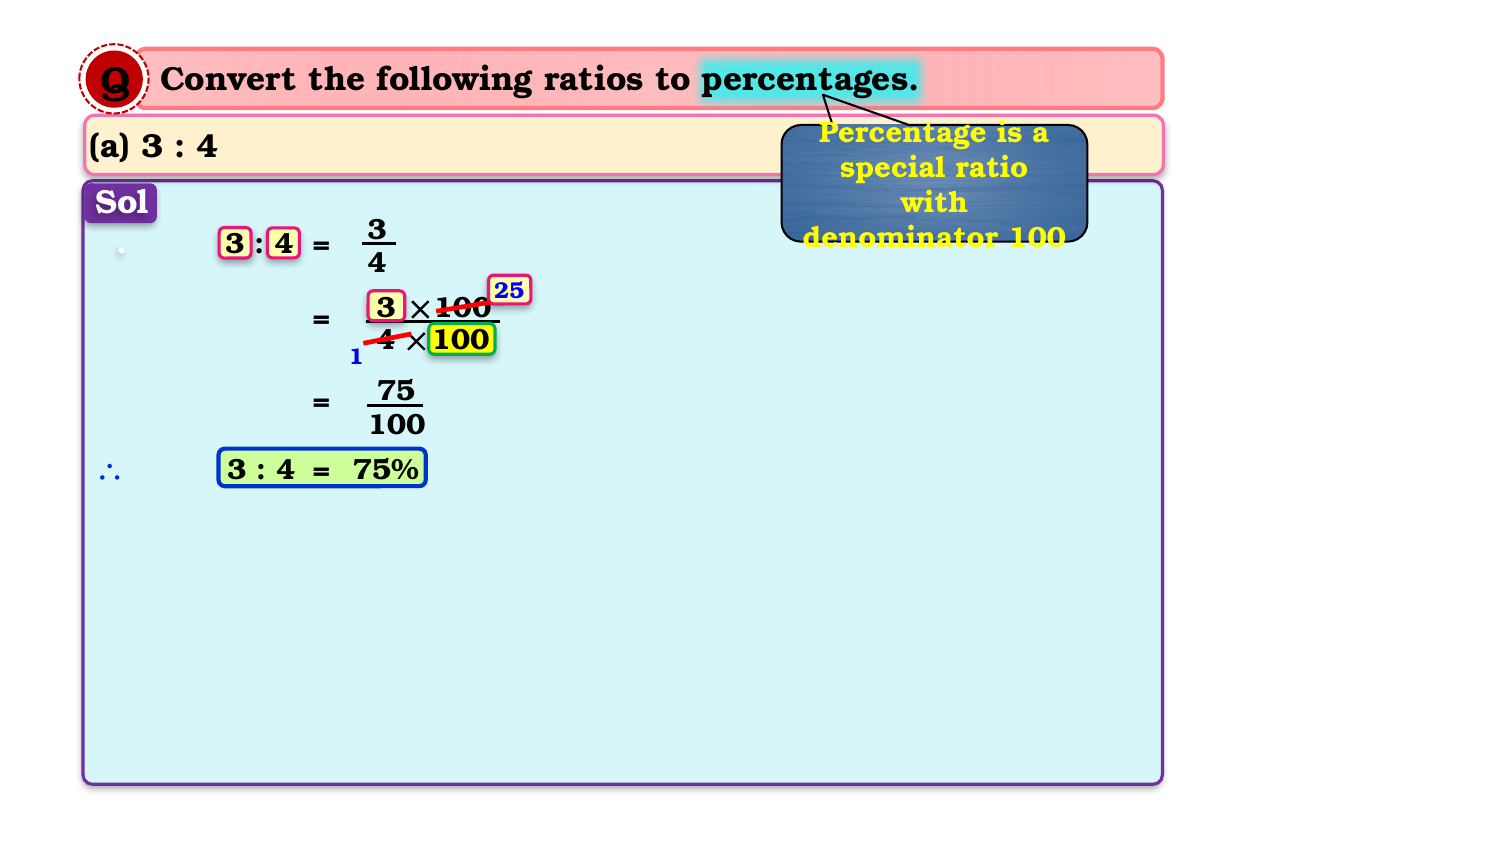

Q

Convert the following ratios to percentages.

(a) 3 : 4
Percentage is a special ratio with denominator 100
Sol.

3
3 : 4
=

4
25

3
×
100

=
4
×
100

1
75
=
100
∴
3 : 4
=
75%